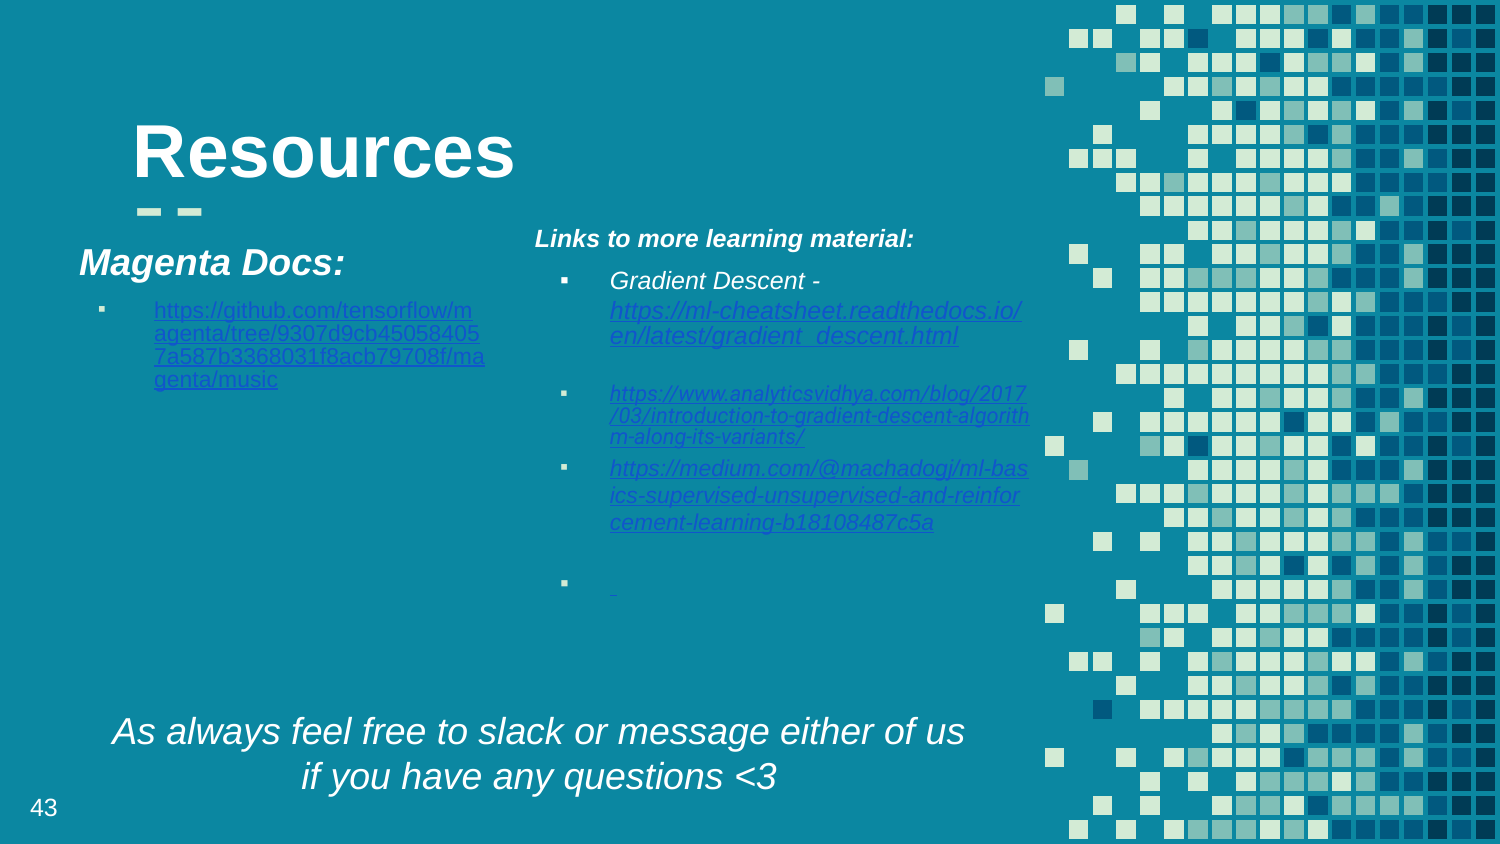

Resources
Links to more learning material:
Gradient Descent -  https://ml-cheatsheet.readthedocs.io/en/latest/gradient_descent.html
https://www.analyticsvidhya.com/blog/2017/03/introduction-to-gradient-descent-algorithm-along-its-variants/
https://medium.com/@machadogj/ml-basics-supervised-unsupervised-and-reinforcement-learning-b18108487c5a

Magenta Docs:
https://github.com/tensorflow/magenta/tree/9307d9cb450584057a587b3368031f8acb79708f/magenta/music
As always feel free to slack or message either of us if you have any questions <3
43